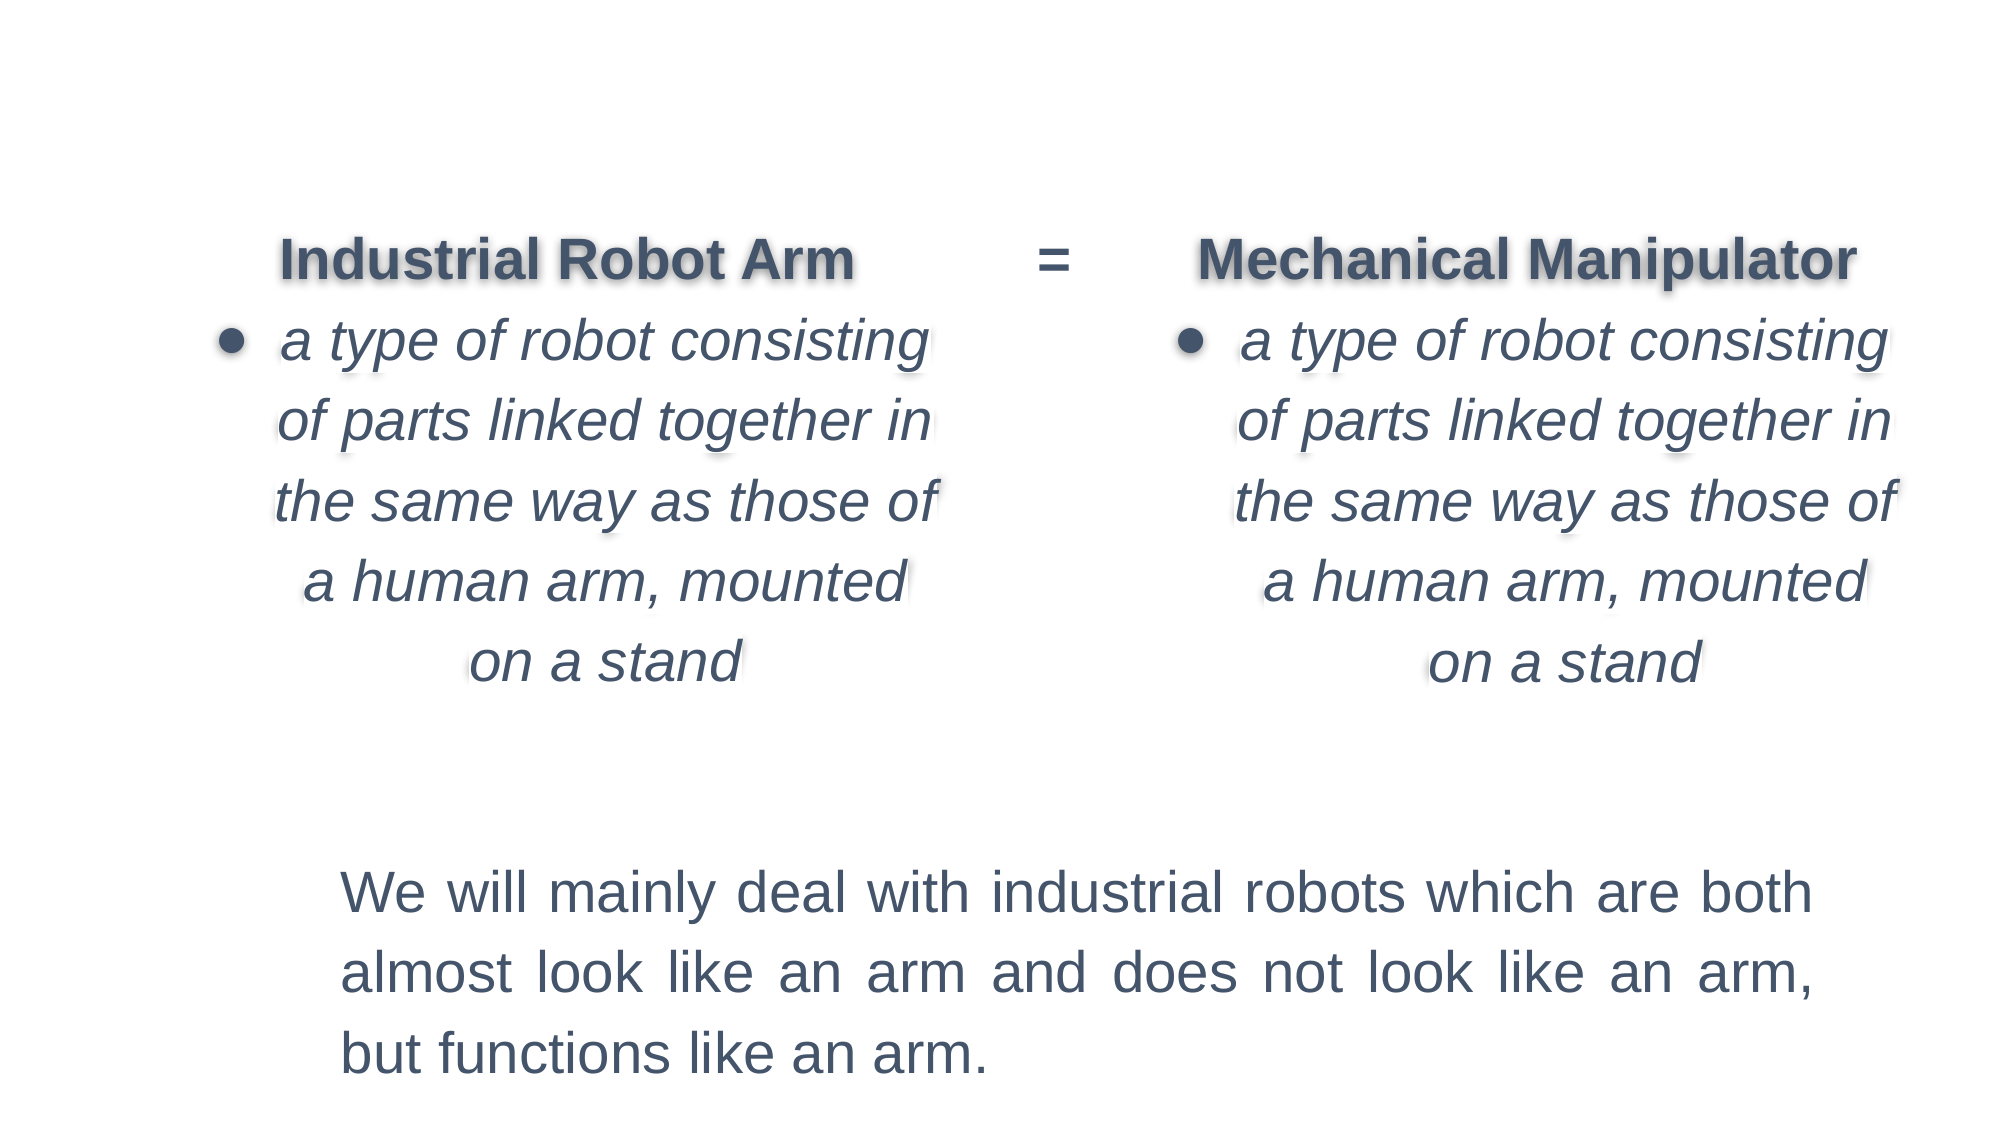

Industrial Robot Arm
a type of robot consisting of parts linked together in the same way as those of a human arm, mounted on a stand
=
Mechanical Manipulator
a type of robot consisting of parts linked together in the same way as those of a human arm, mounted on a stand
We will mainly deal with industrial robots which are both almost look like an arm and does not look like an arm, but functions like an arm.